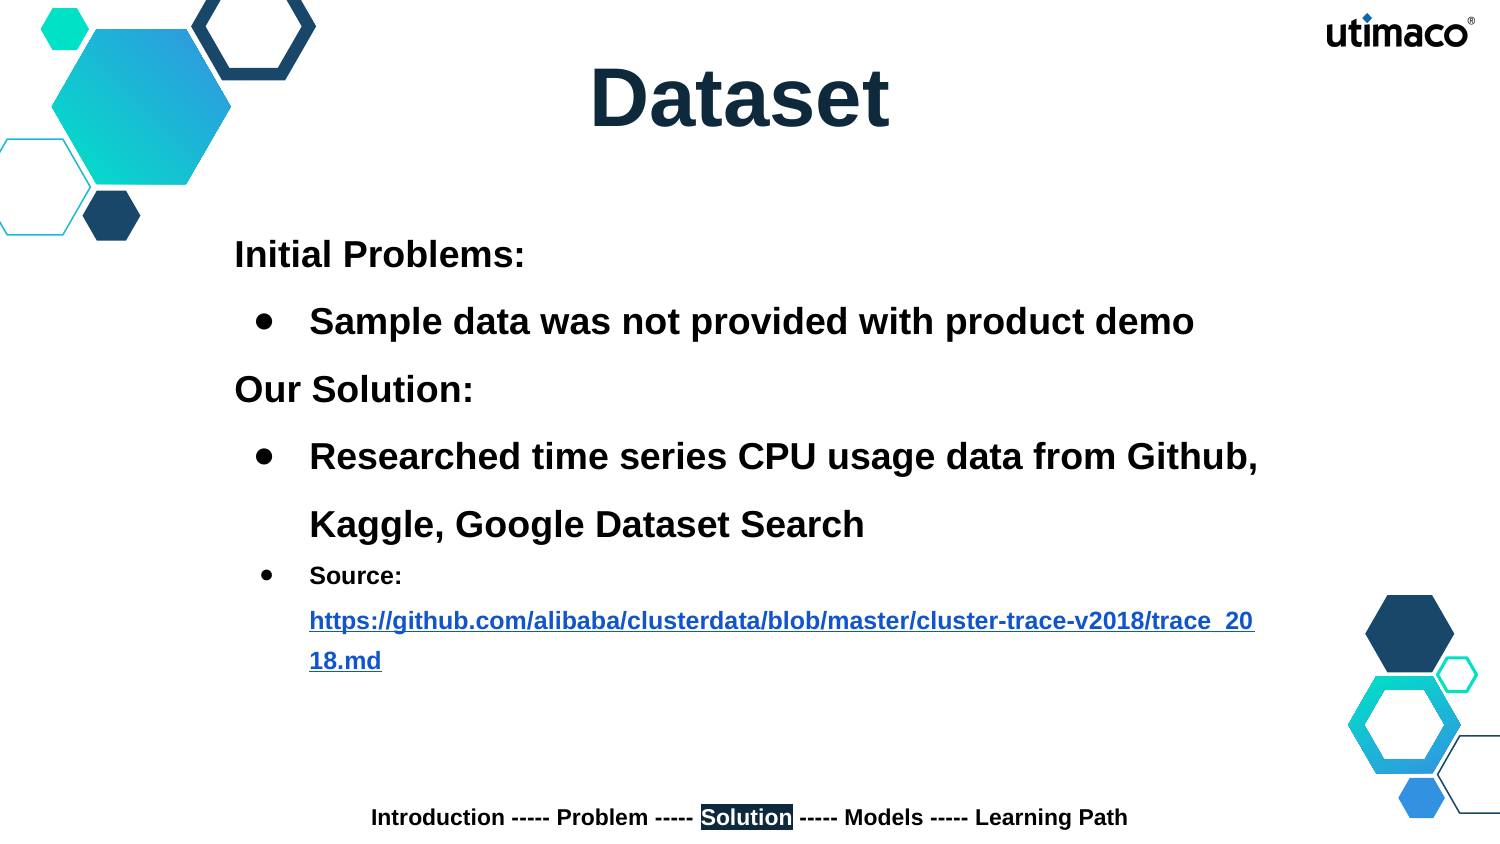

Dataset
Initial Problems:
Sample data was not provided with product demo
Our Solution:
Researched time series CPU usage data from Github, Kaggle, Google Dataset Search
Source: https://github.com/alibaba/clusterdata/blob/master/cluster-trace-v2018/trace_2018.md

8
Introduction ----- Problem ----- Solution ----- Models ----- Learning Path